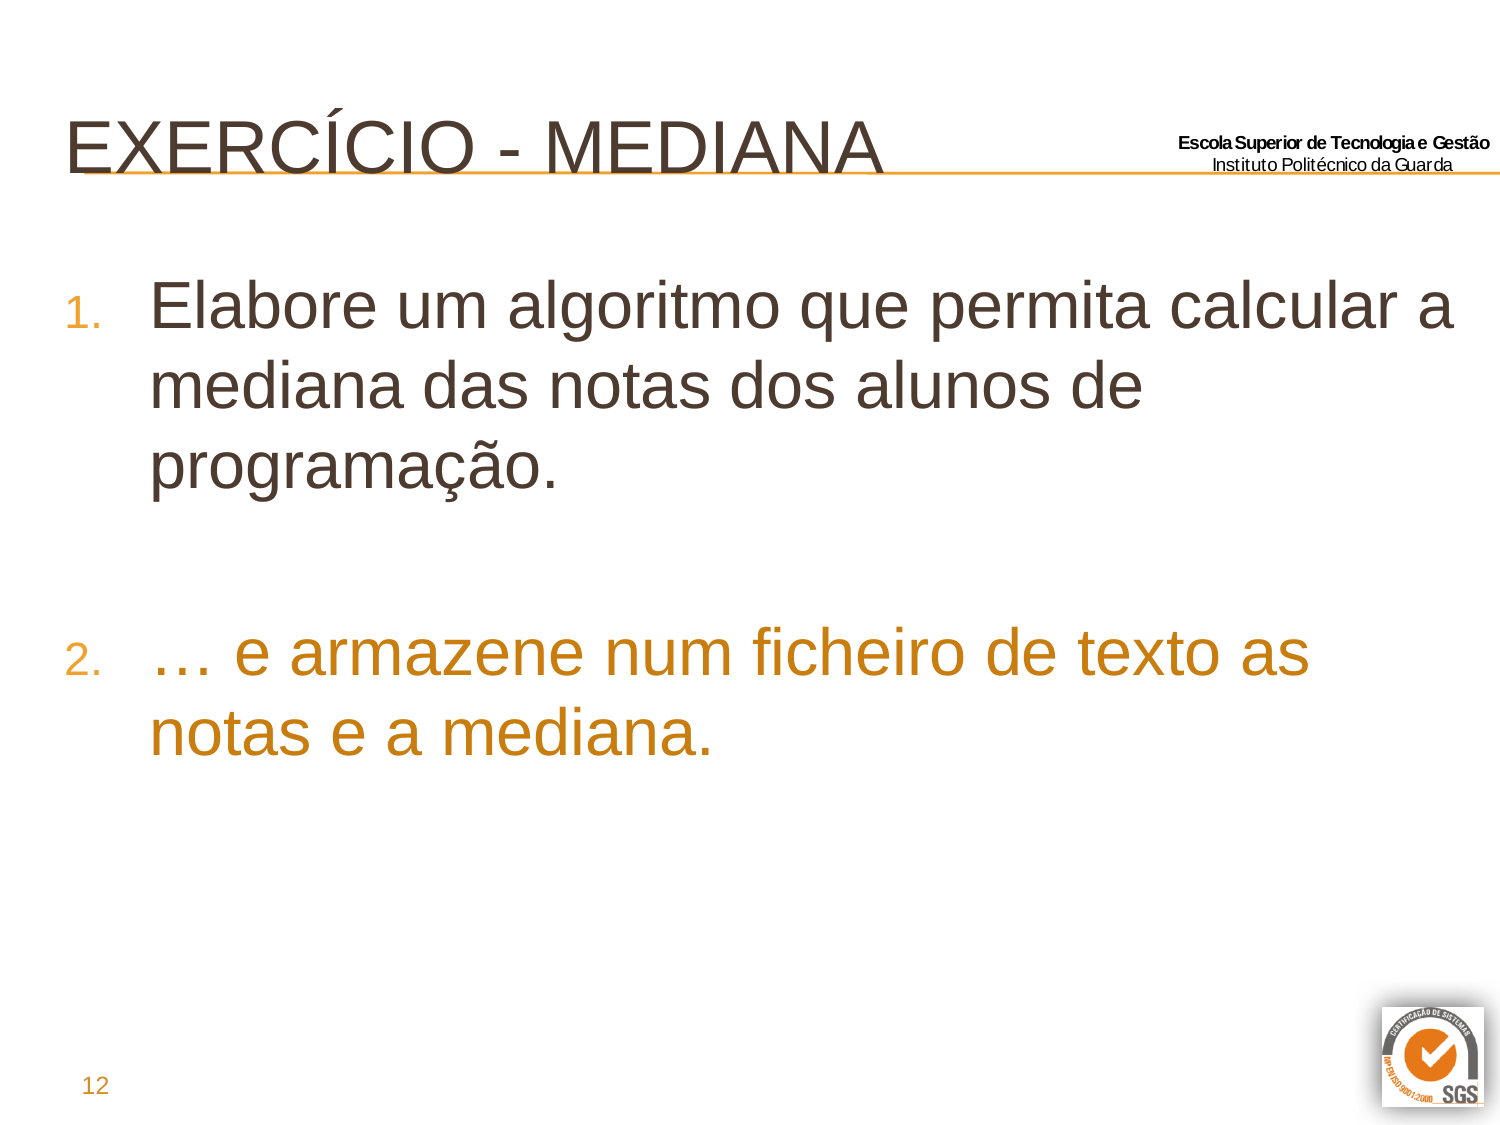

# Exercício - mediana
Elabore um algoritmo que permita calcular a mediana das notas dos alunos de programação.

… e armazene num ficheiro de texto as notas e a mediana.

12